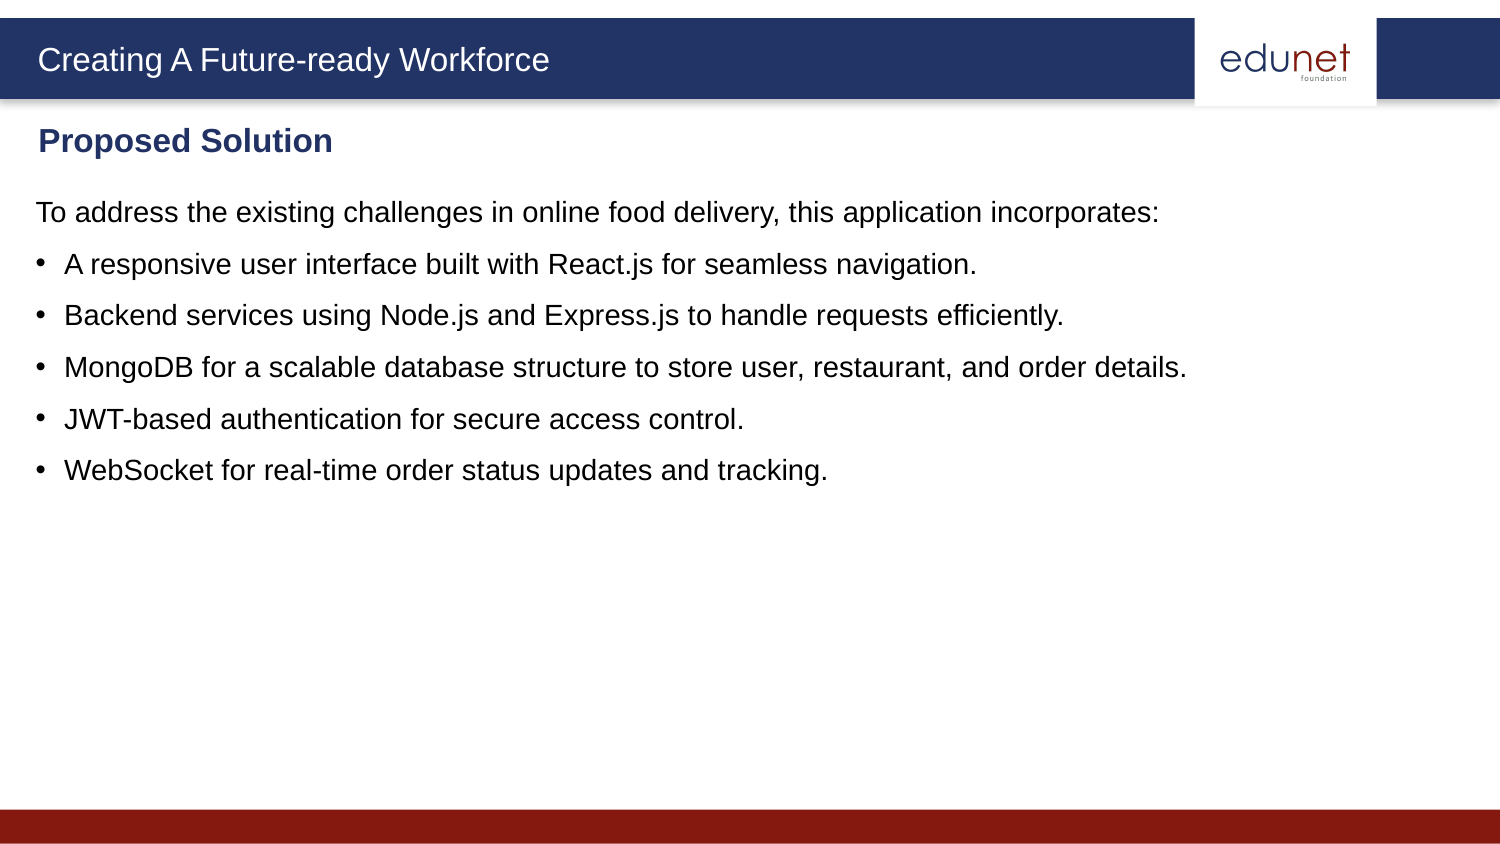

Proposed Solution
To address the existing challenges in online food delivery, this application incorporates:
A responsive user interface built with React.js for seamless navigation.
Backend services using Node.js and Express.js to handle requests efficiently.
MongoDB for a scalable database structure to store user, restaurant, and order details.
JWT-based authentication for secure access control.
WebSocket for real-time order status updates and tracking.